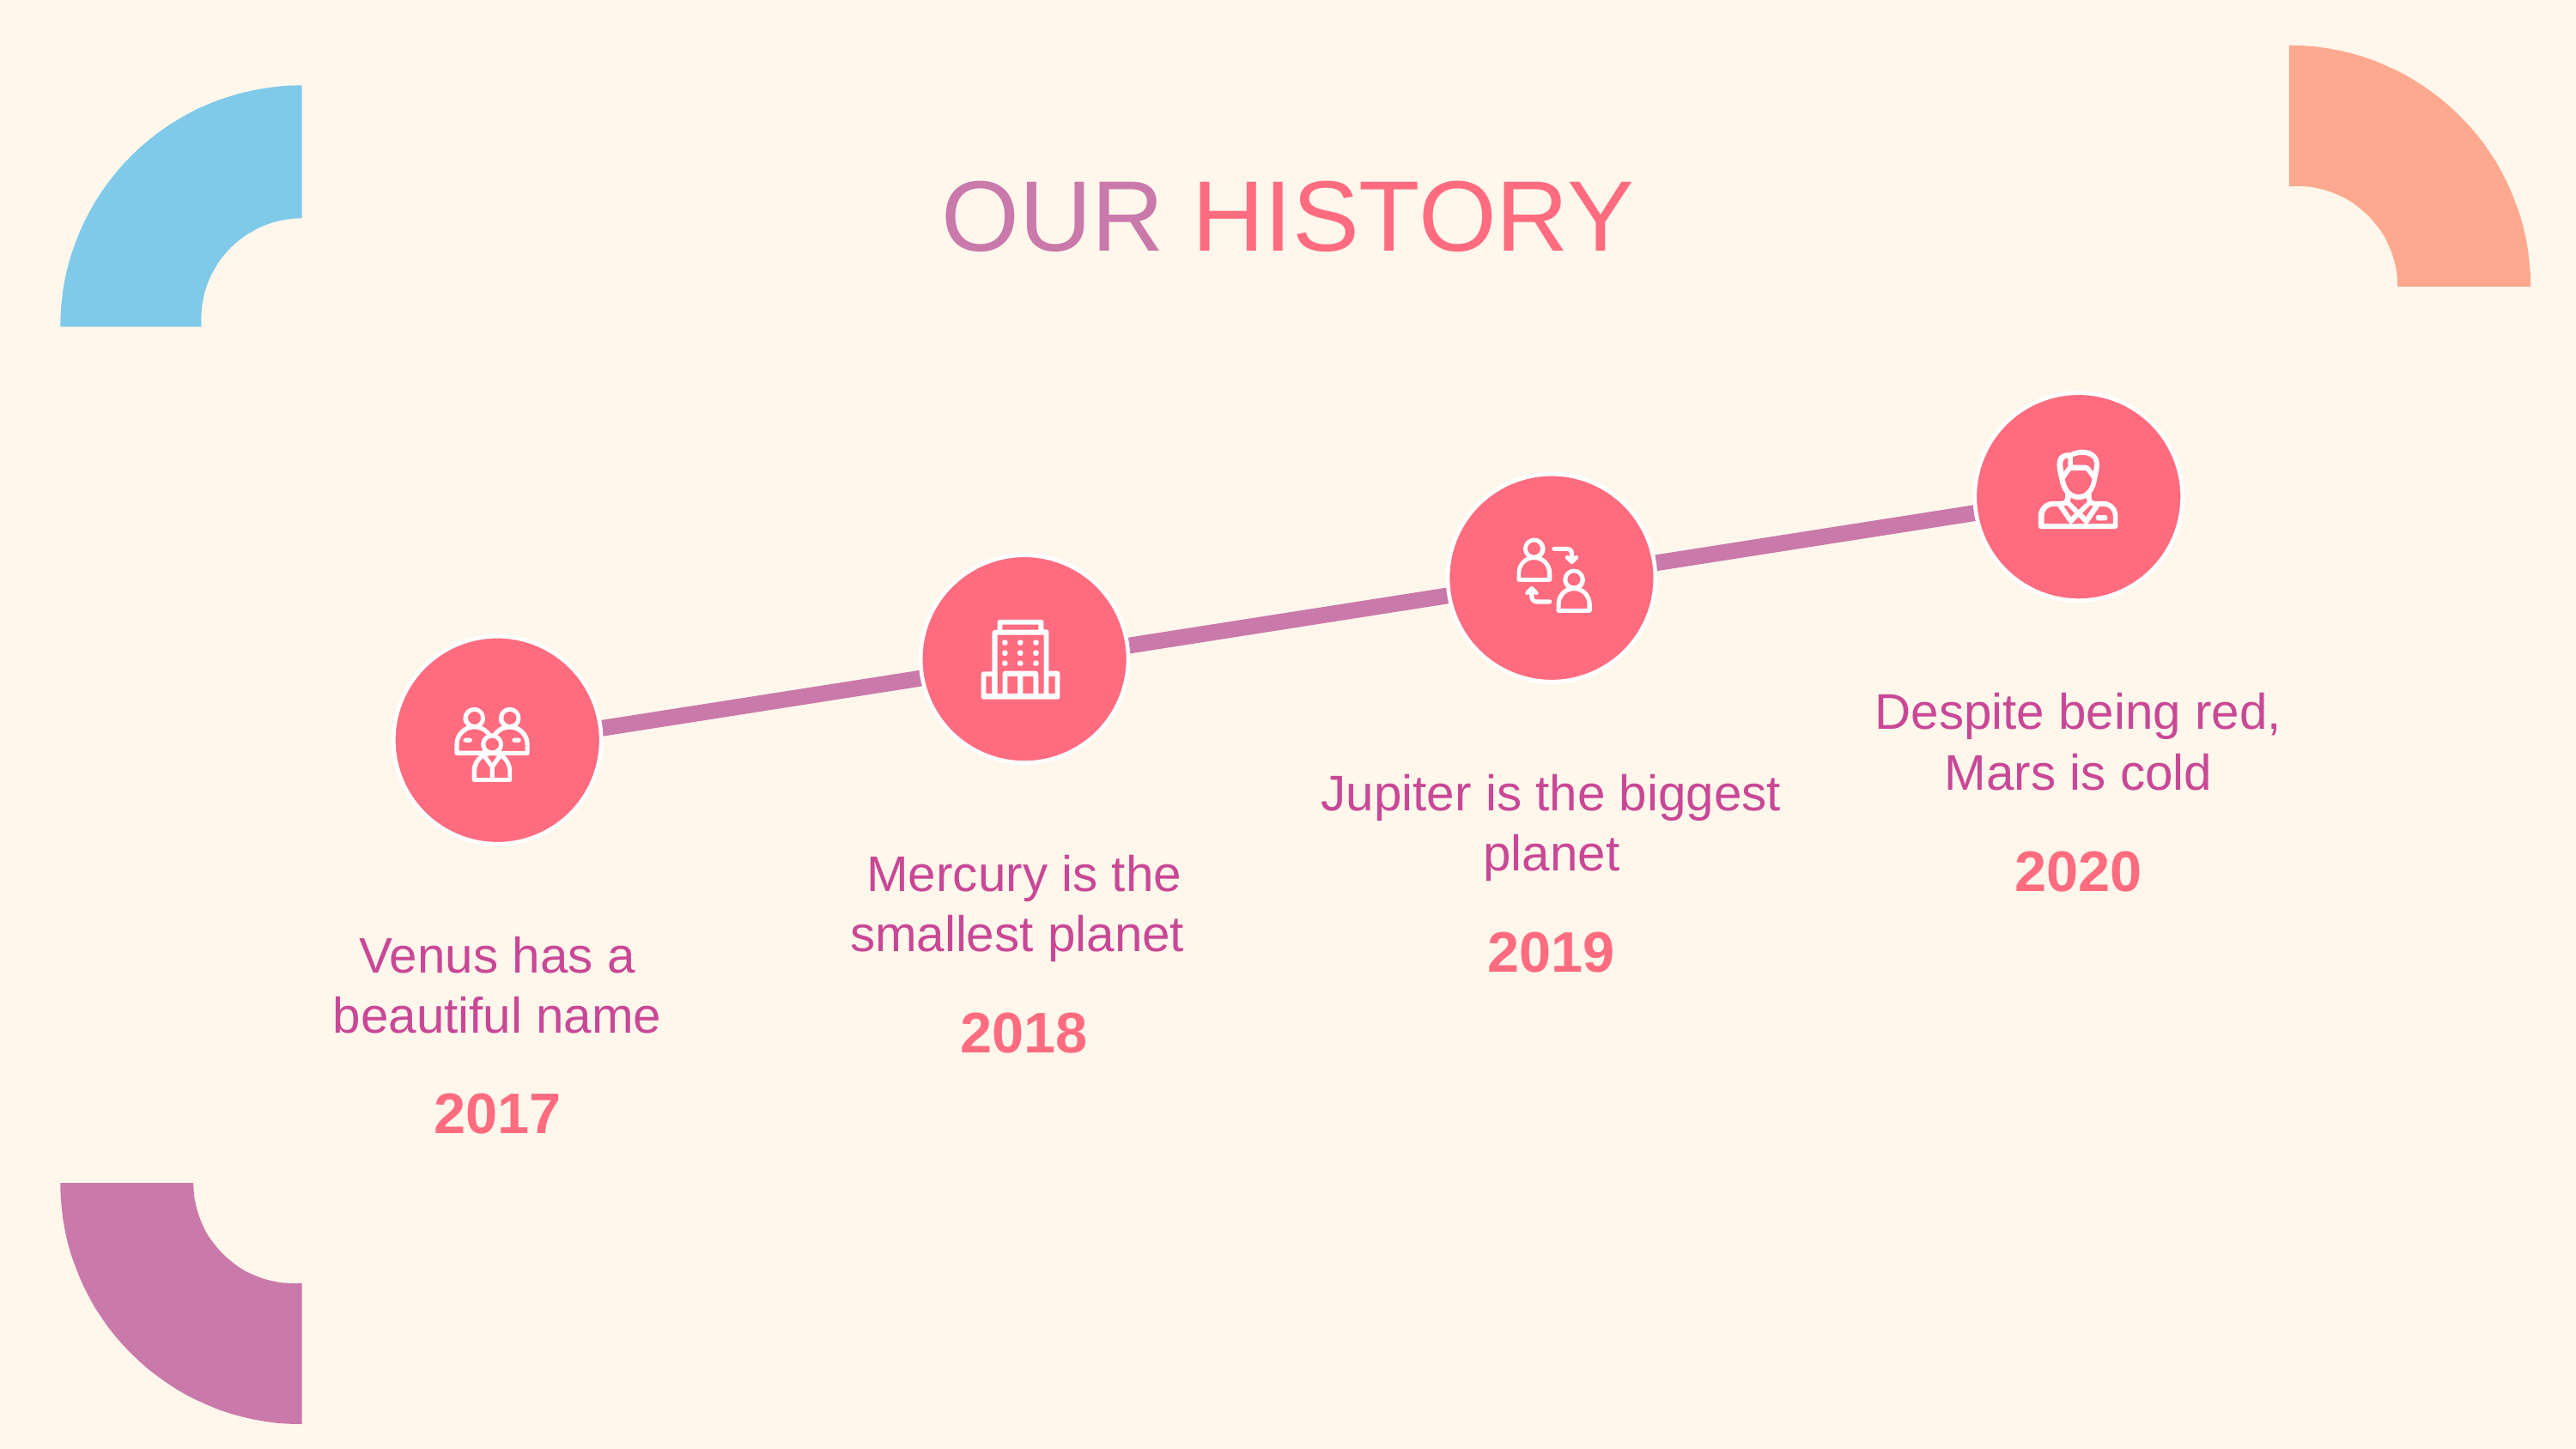

# OUR HISTORY

Despite being red, Mars is cold
Jupiter is the biggest planet
2020
Mercury is the smallest planet
2019
Venus has a beautiful name
2018
2017